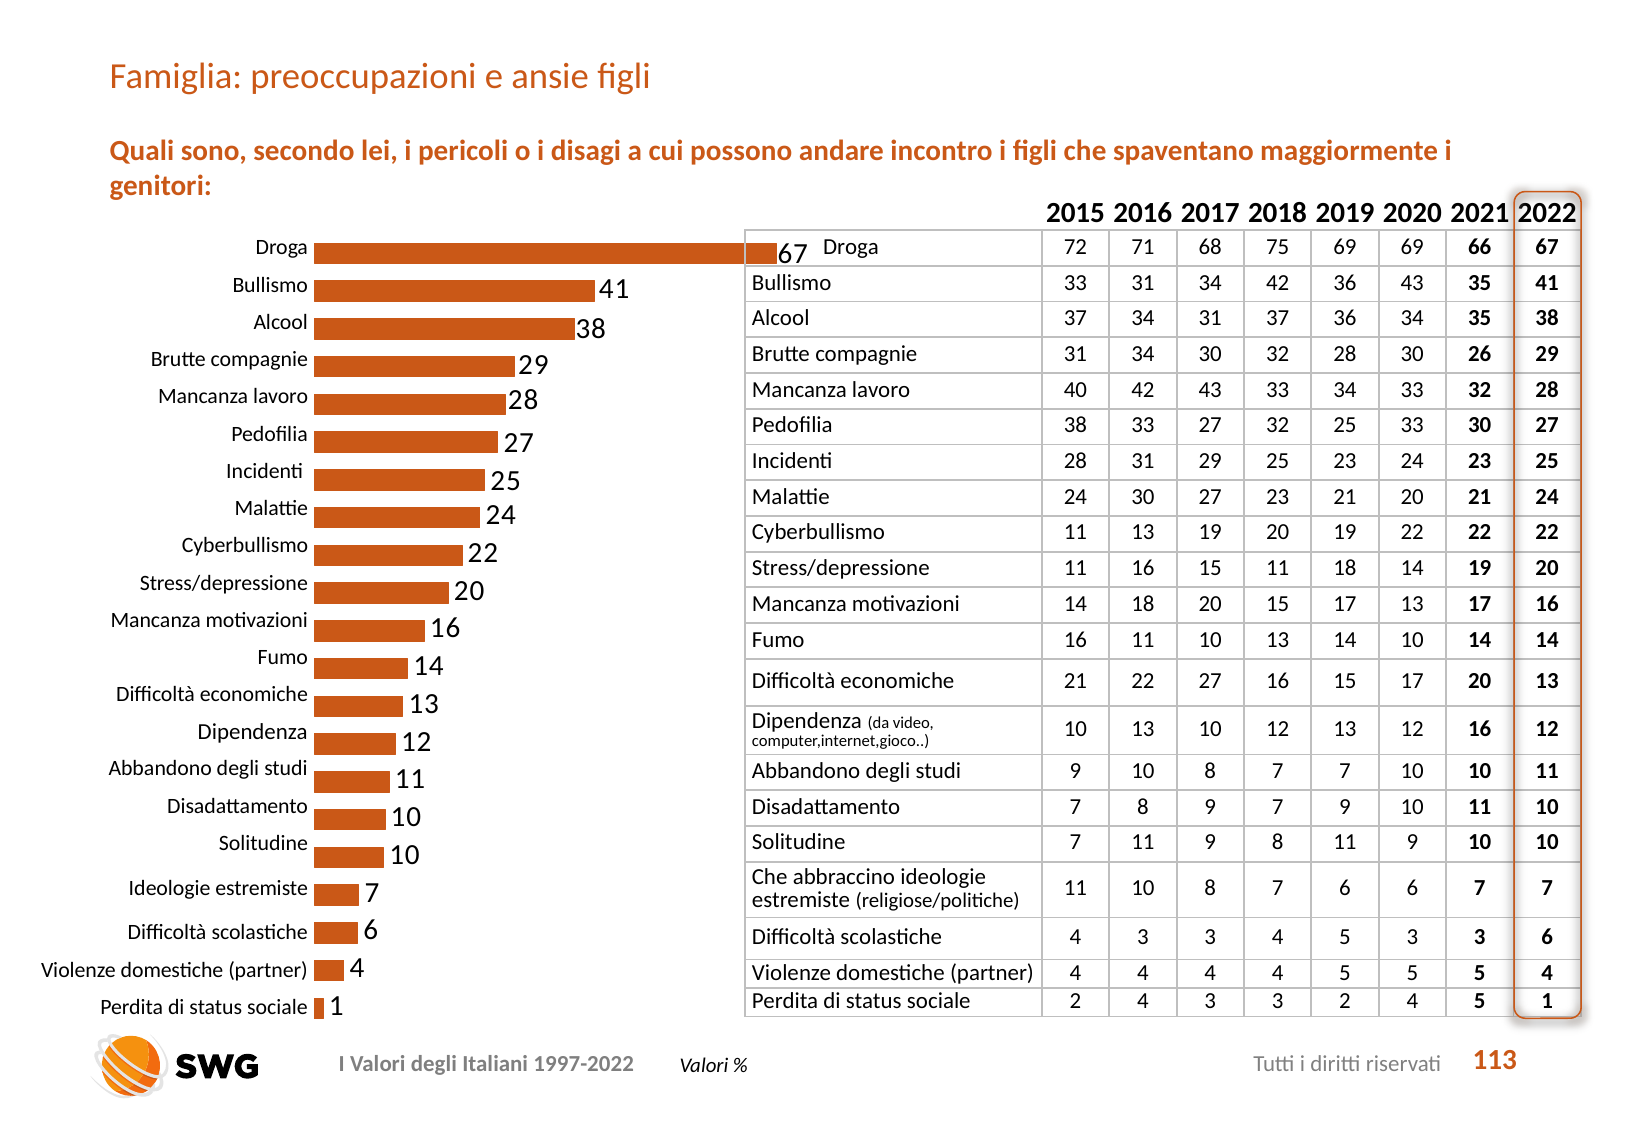

# Famiglia: preoccupazioni e ansie figli
Quali sono, secondo lei, i pericoli o i disagi a cui possono andare incontro i figli che spaventano maggiormente i genitori:

|  | 2015 | 2016 | 2017 | 2018 | 2019 | 2020 | 2021 | 2022 |
| --- | --- | --- | --- | --- | --- | --- | --- | --- |
| Droga | 72 | 71 | 68 | 75 | 69 | 69 | 66 | 67 |
| Bullismo | 33 | 31 | 34 | 42 | 36 | 43 | 35 | 41 |
| Alcool | 37 | 34 | 31 | 37 | 36 | 34 | 35 | 38 |
| Brutte compagnie | 31 | 34 | 30 | 32 | 28 | 30 | 26 | 29 |
| Mancanza lavoro | 40 | 42 | 43 | 33 | 34 | 33 | 32 | 28 |
| Pedofilia | 38 | 33 | 27 | 32 | 25 | 33 | 30 | 27 |
| Incidenti | 28 | 31 | 29 | 25 | 23 | 24 | 23 | 25 |
| Malattie | 24 | 30 | 27 | 23 | 21 | 20 | 21 | 24 |
| Cyberbullismo | 11 | 13 | 19 | 20 | 19 | 22 | 22 | 22 |
| Stress/depressione | 11 | 16 | 15 | 11 | 18 | 14 | 19 | 20 |
| Mancanza motivazioni | 14 | 18 | 20 | 15 | 17 | 13 | 17 | 16 |
| Fumo | 16 | 11 | 10 | 13 | 14 | 10 | 14 | 14 |
| Difficoltà economiche | 21 | 22 | 27 | 16 | 15 | 17 | 20 | 13 |
| Dipendenza (da video, computer,internet,gioco..) | 10 | 13 | 10 | 12 | 13 | 12 | 16 | 12 |
| Abbandono degli studi | 9 | 10 | 8 | 7 | 7 | 10 | 10 | 11 |
| Disadattamento | 7 | 8 | 9 | 7 | 9 | 10 | 11 | 10 |
| Solitudine | 7 | 11 | 9 | 8 | 11 | 9 | 10 | 10 |
| Che abbraccino ideologie estremiste (religiose/politiche) | 11 | 10 | 8 | 7 | 6 | 6 | 7 | 7 |
| Difficoltà scolastiche | 4 | 3 | 3 | 4 | 5 | 3 | 3 | 6 |
| Violenze domestiche (partner) | 4 | 4 | 4 | 4 | 5 | 5 | 5 | 4 |
| Perdita di status sociale | 2 | 4 | 3 | 3 | 2 | 4 | 5 | 1 |

### Chart

| Category |  |
|---|---|
| Droga | 67.2 |
| Bullismo | 40.8 |
| Alcool | 37.9 |
| Brutte compagnie | 29.1 |
| Mancanza lavoro | 27.8 |
| Pedofilia | 26.7 |
| Incidenti  | 24.7 |
| Malattie | 24.1 |
| Cyberbullismo | 21.5 |
| Stress/depressione | 19.5 |
| Mancanza motivazioni | 16.0 |
| Fumo | 13.6 |
| Difficoltà economiche | 12.9 |
| Dipendenza (da video, computer,internet,gioco..) | 11.8 |
| Abbandono degli studi | 10.9 |
| Disadattamento | 10.3 |
| Solitudine | 10.1 |
| Che abbraccino ideologie estremiste (religiose/politiche) | 6.5 |
| Difficoltà scolastiche | 6.3 |
| Violenze domestiche (partner) | 4.3 |
| Perdita di status sociale | 1.3 |
| Droga |
| --- |
| Bullismo |
| Alcool |
| Brutte compagnie |
| Mancanza lavoro |
| Pedofilia |
| Incidenti |
| Malattie |
| Cyberbullismo |
| Stress/depressione |
| Mancanza motivazioni |
| Fumo |
| Difficoltà economiche |
| Dipendenza |
| Abbandono degli studi |
| Disadattamento |
| Solitudine |
| Ideologie estremiste |
| Difficoltà scolastiche |
| Violenze domestiche (partner) |
| Perdita di status sociale |
113
Valori %